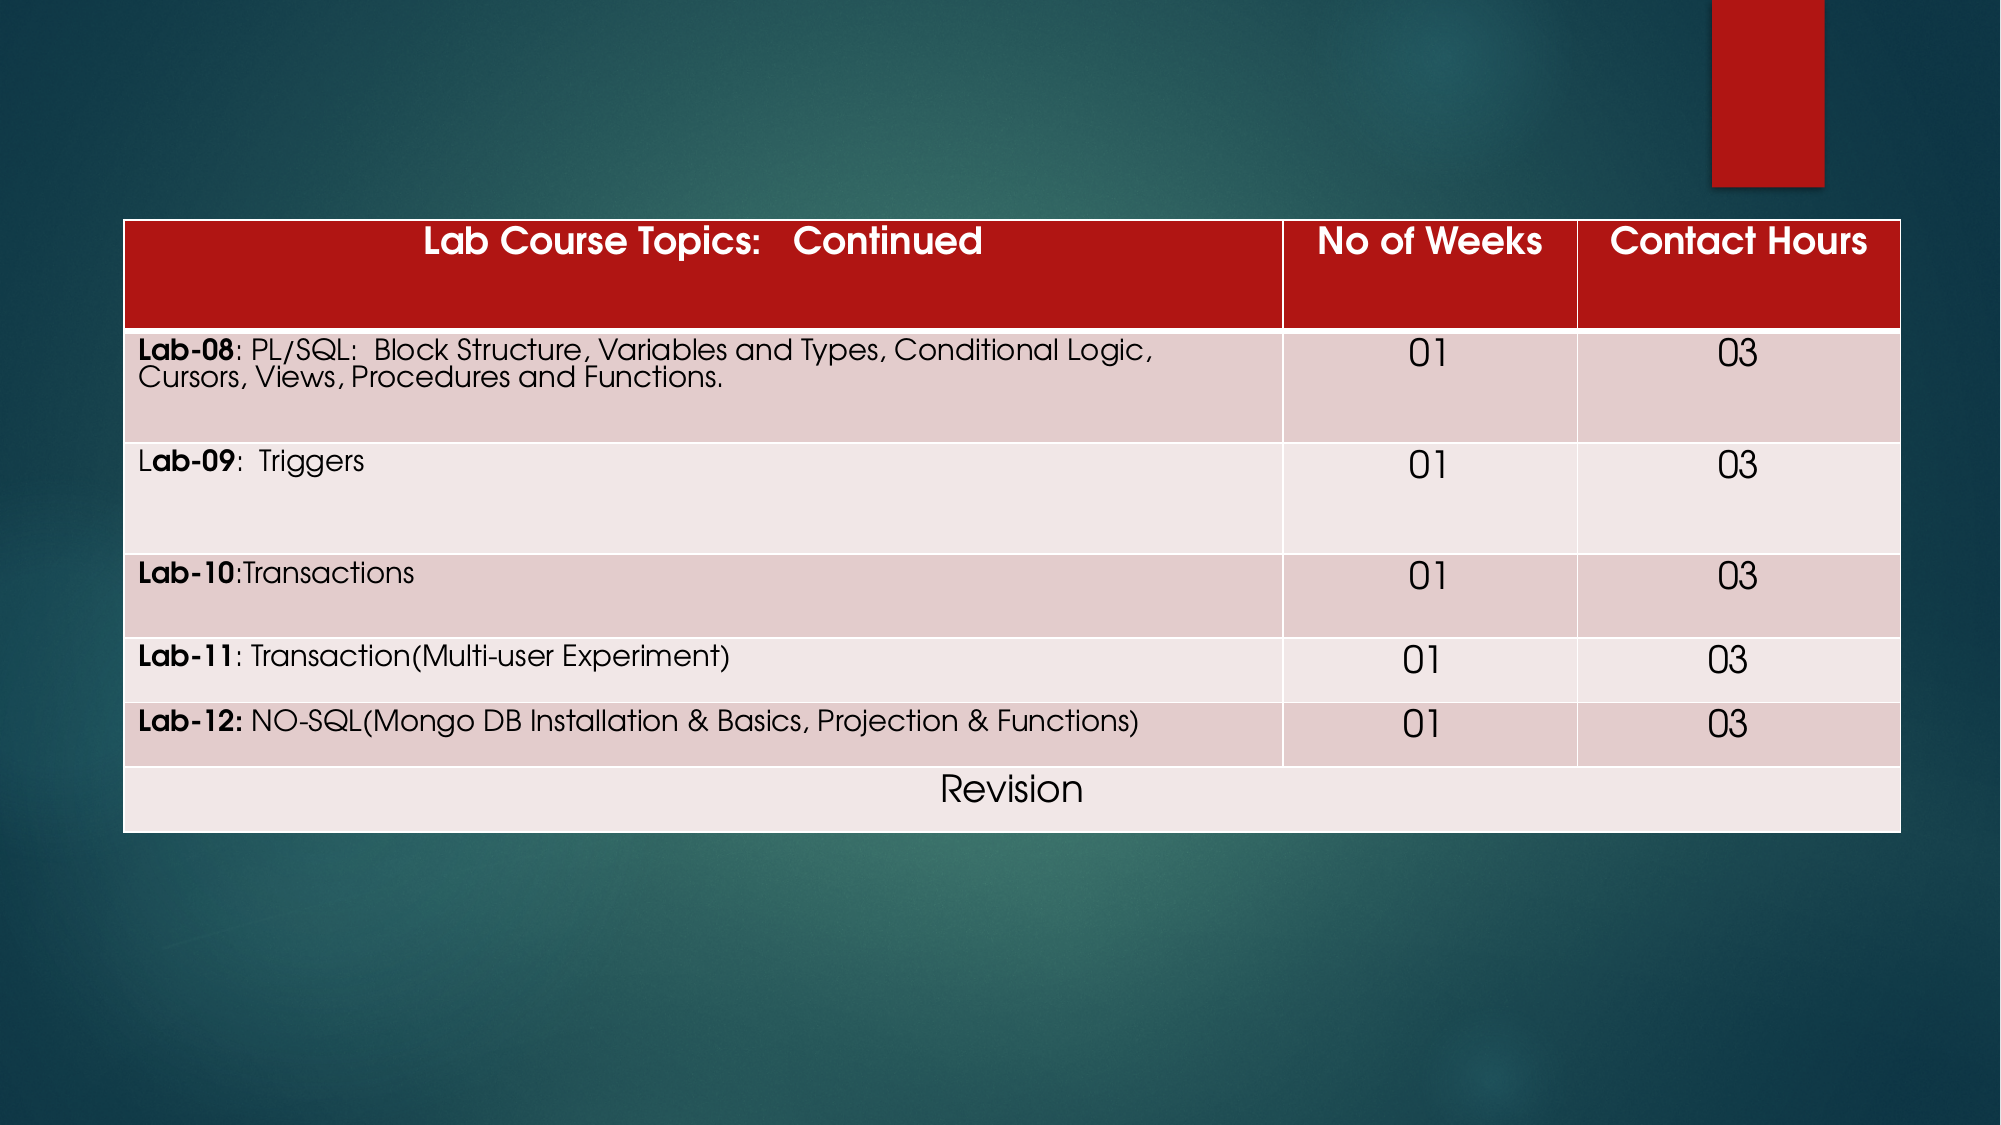

| Lab Course Topics: Continued | No of Weeks | Contact Hours |
| --- | --- | --- |
| Lab-08: PL/SQL: Block Structure, Variables and Types, Conditional Logic, Cursors, Views, Procedures and Functions. | 01 | 03 |
| Lab-09: Triggers | 01 | 03 |
| Lab-10:Transactions | 01 | 03 |
| Lab-11: Transaction(Multi-user Experiment) | 01 | 03 |
| Lab-12: NO-SQL(Mongo DB Installation & Basics, Projection & Functions) | 01 | 03 |
| Revision |  |  |